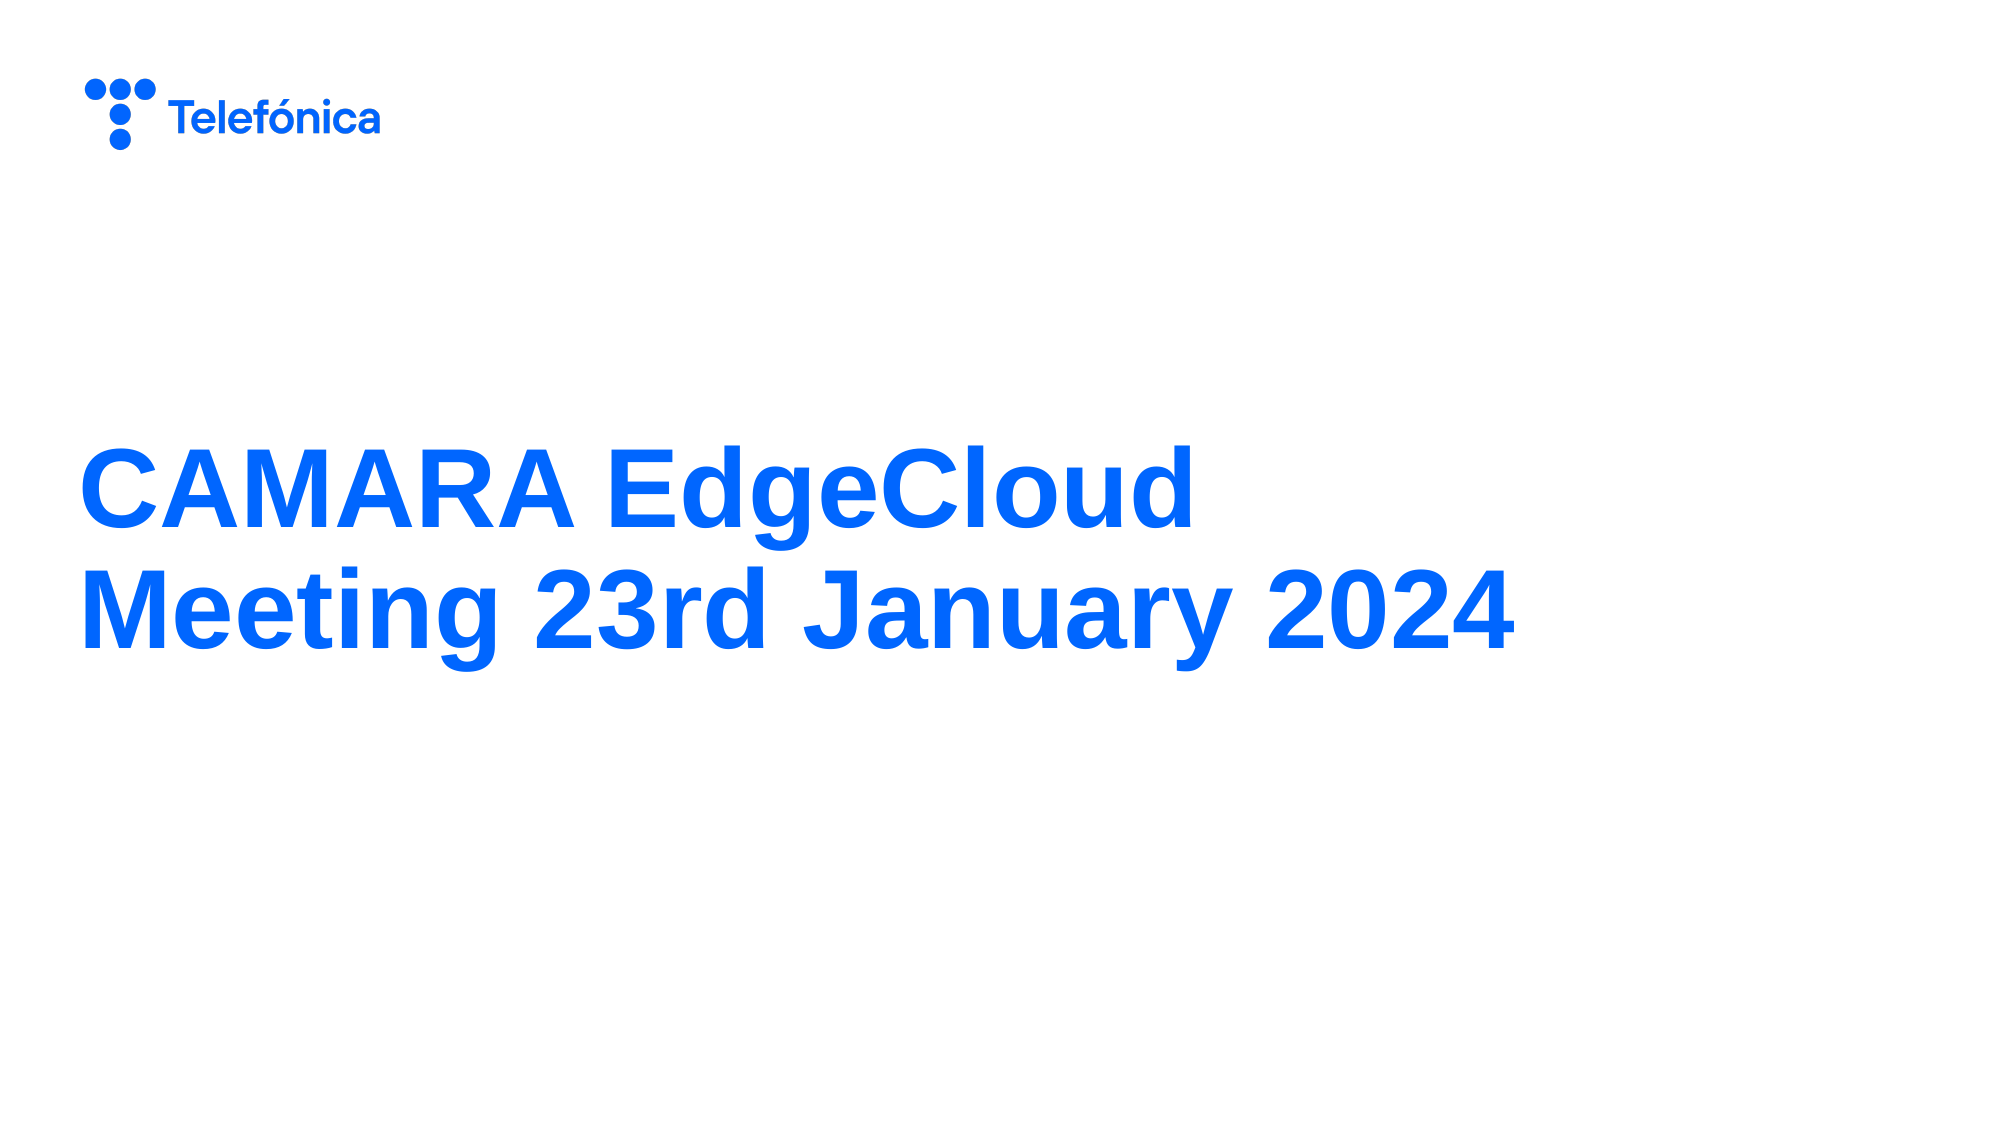

# CAMARA EdgeCloud Meeting 23rd January 2024